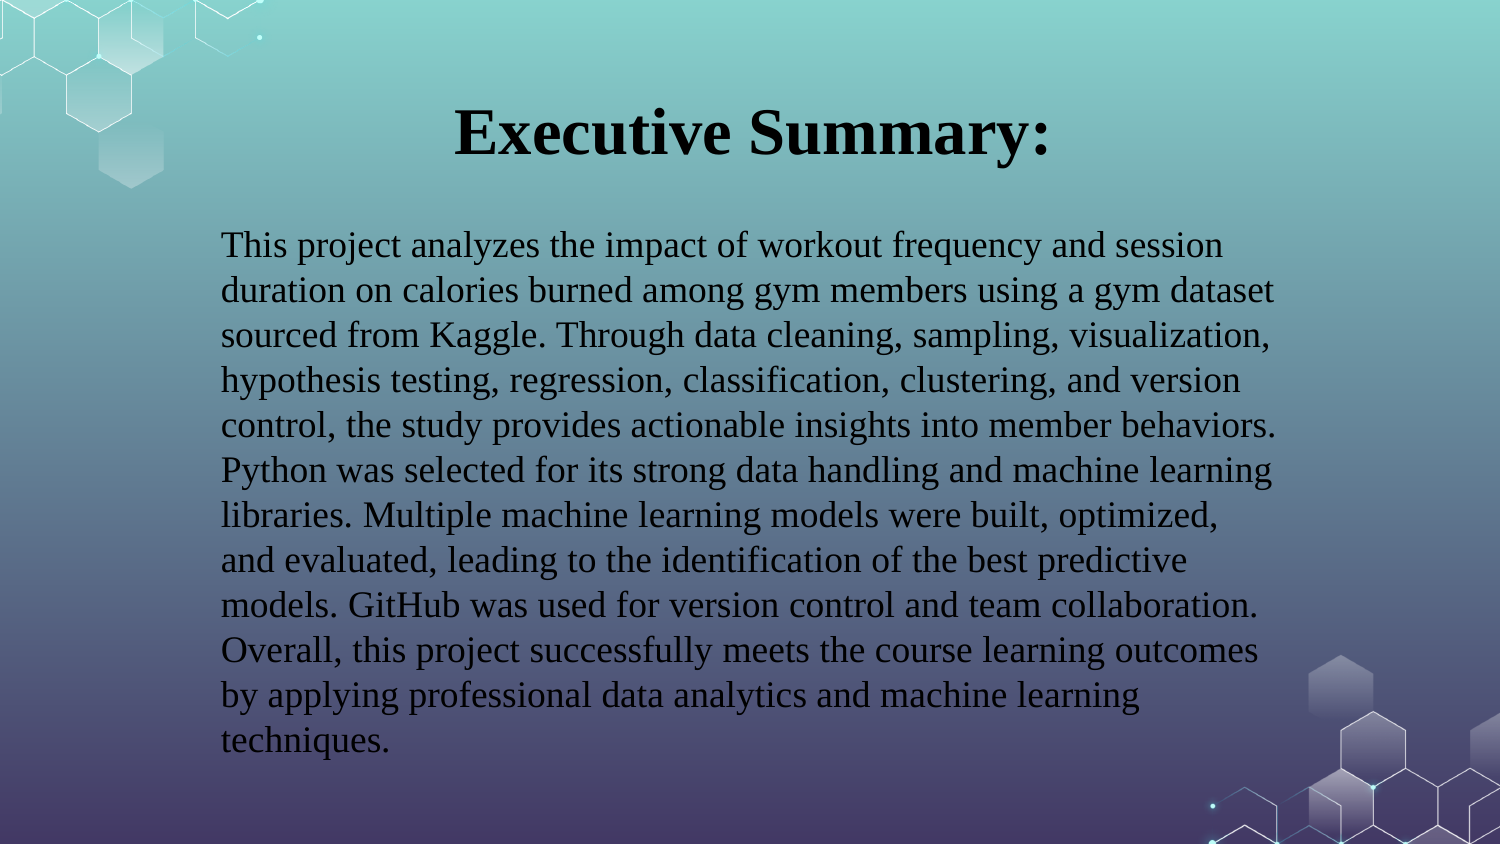

# Executive Summary:

This project analyzes the impact of workout frequency and session duration on calories burned among gym members using a gym dataset sourced from Kaggle. Through data cleaning, sampling, visualization, hypothesis testing, regression, classification, clustering, and version control, the study provides actionable insights into member behaviors. Python was selected for its strong data handling and machine learning libraries. Multiple machine learning models were built, optimized, and evaluated, leading to the identification of the best predictive models. GitHub was used for version control and team collaboration. Overall, this project successfully meets the course learning outcomes by applying professional data analytics and machine learning techniques.